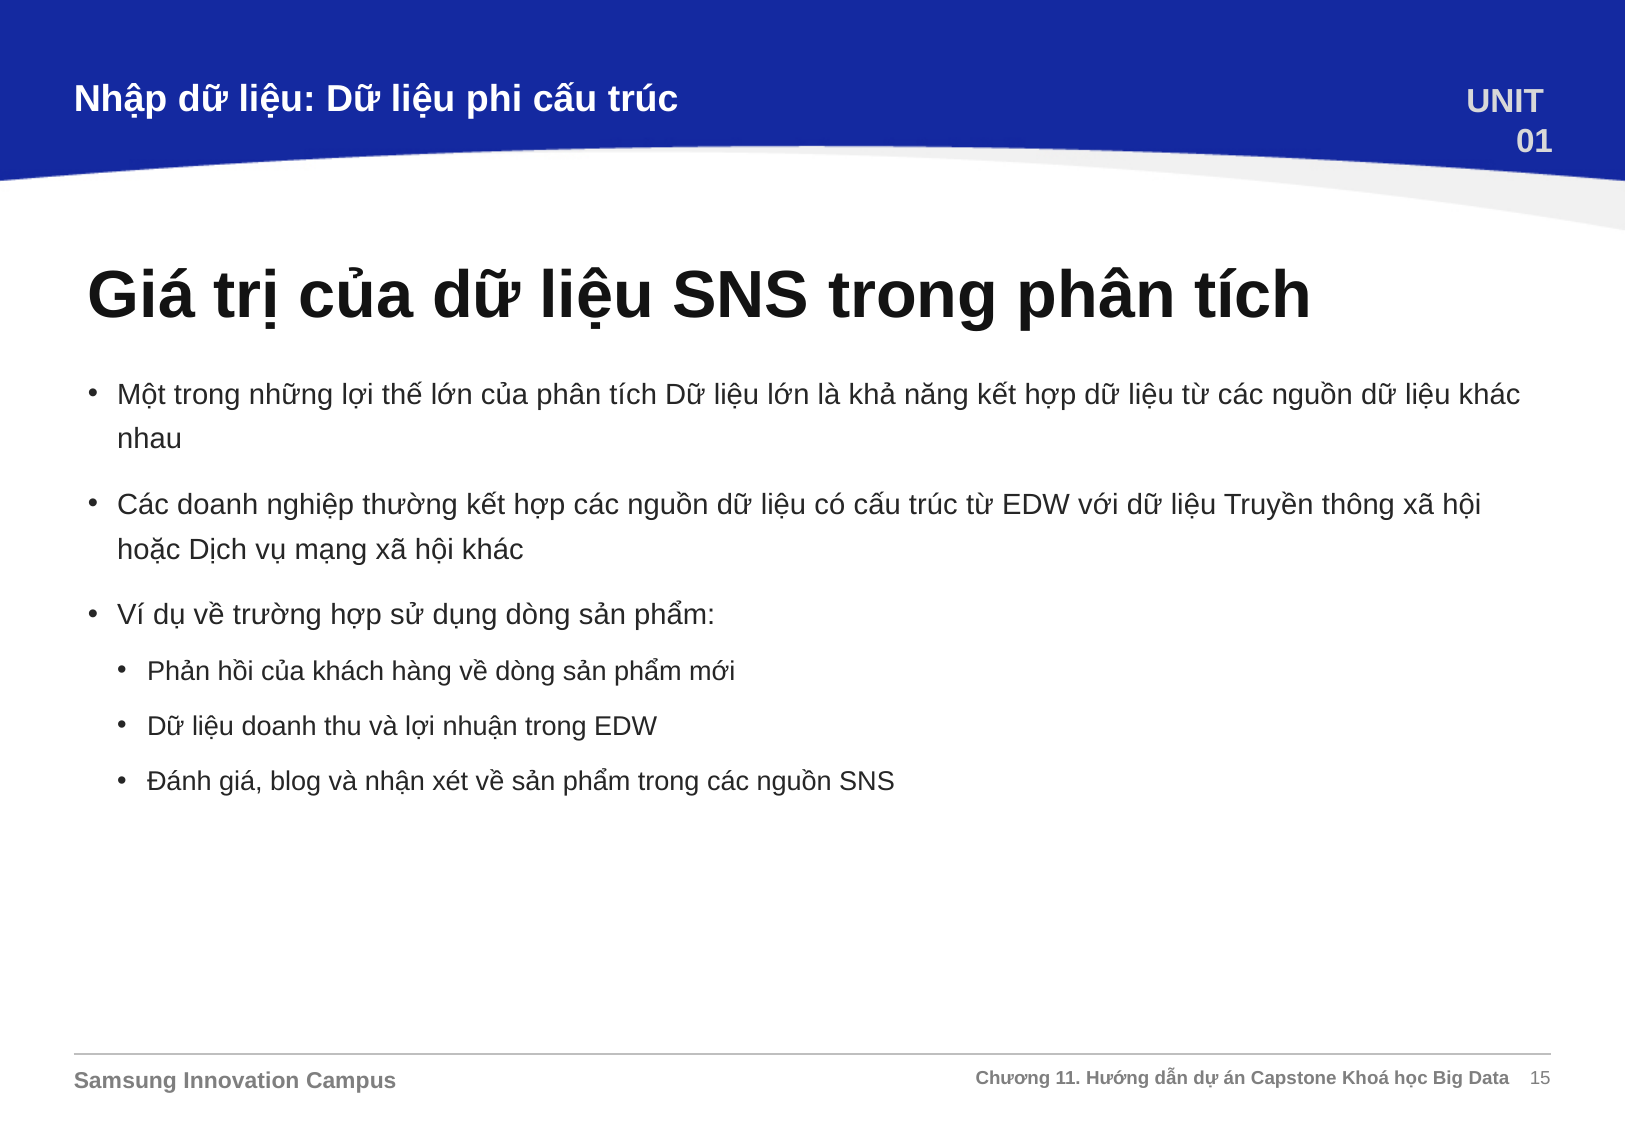

Nhập dữ liệu: Dữ liệu phi cấu trúc
UNIT  01

Giá trị của dữ liệu SNS trong phân tích
Một trong những lợi thế lớn của phân tích Dữ liệu lớn là khả năng kết hợp dữ liệu từ các nguồn dữ liệu khác nhau
Các doanh nghiệp thường kết hợp các nguồn dữ liệu có cấu trúc từ EDW với dữ liệu Truyền thông xã hội hoặc Dịch vụ mạng xã hội khác
Ví dụ về trường hợp sử dụng dòng sản phẩm:
Phản hồi của khách hàng về dòng sản phẩm mới
Dữ liệu doanh thu và lợi nhuận trong EDW
Đánh giá, blog và nhận xét về sản phẩm trong các nguồn SNS